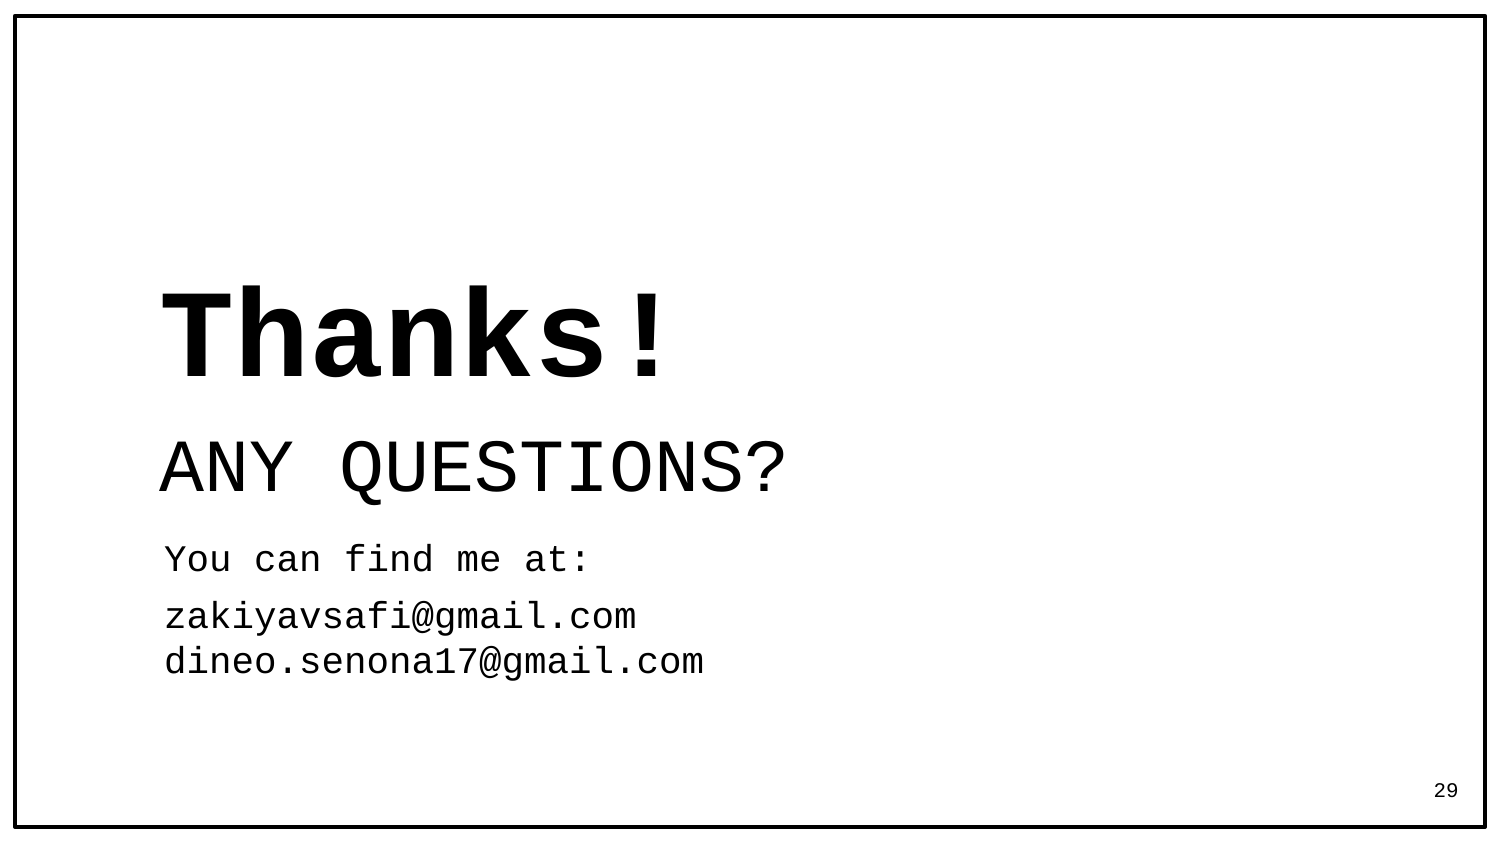

Thanks!
ANY QUESTIONS?
You can find me at:
zakiyavsafi@gmail.com
dineo.senona17@gmail.com

29